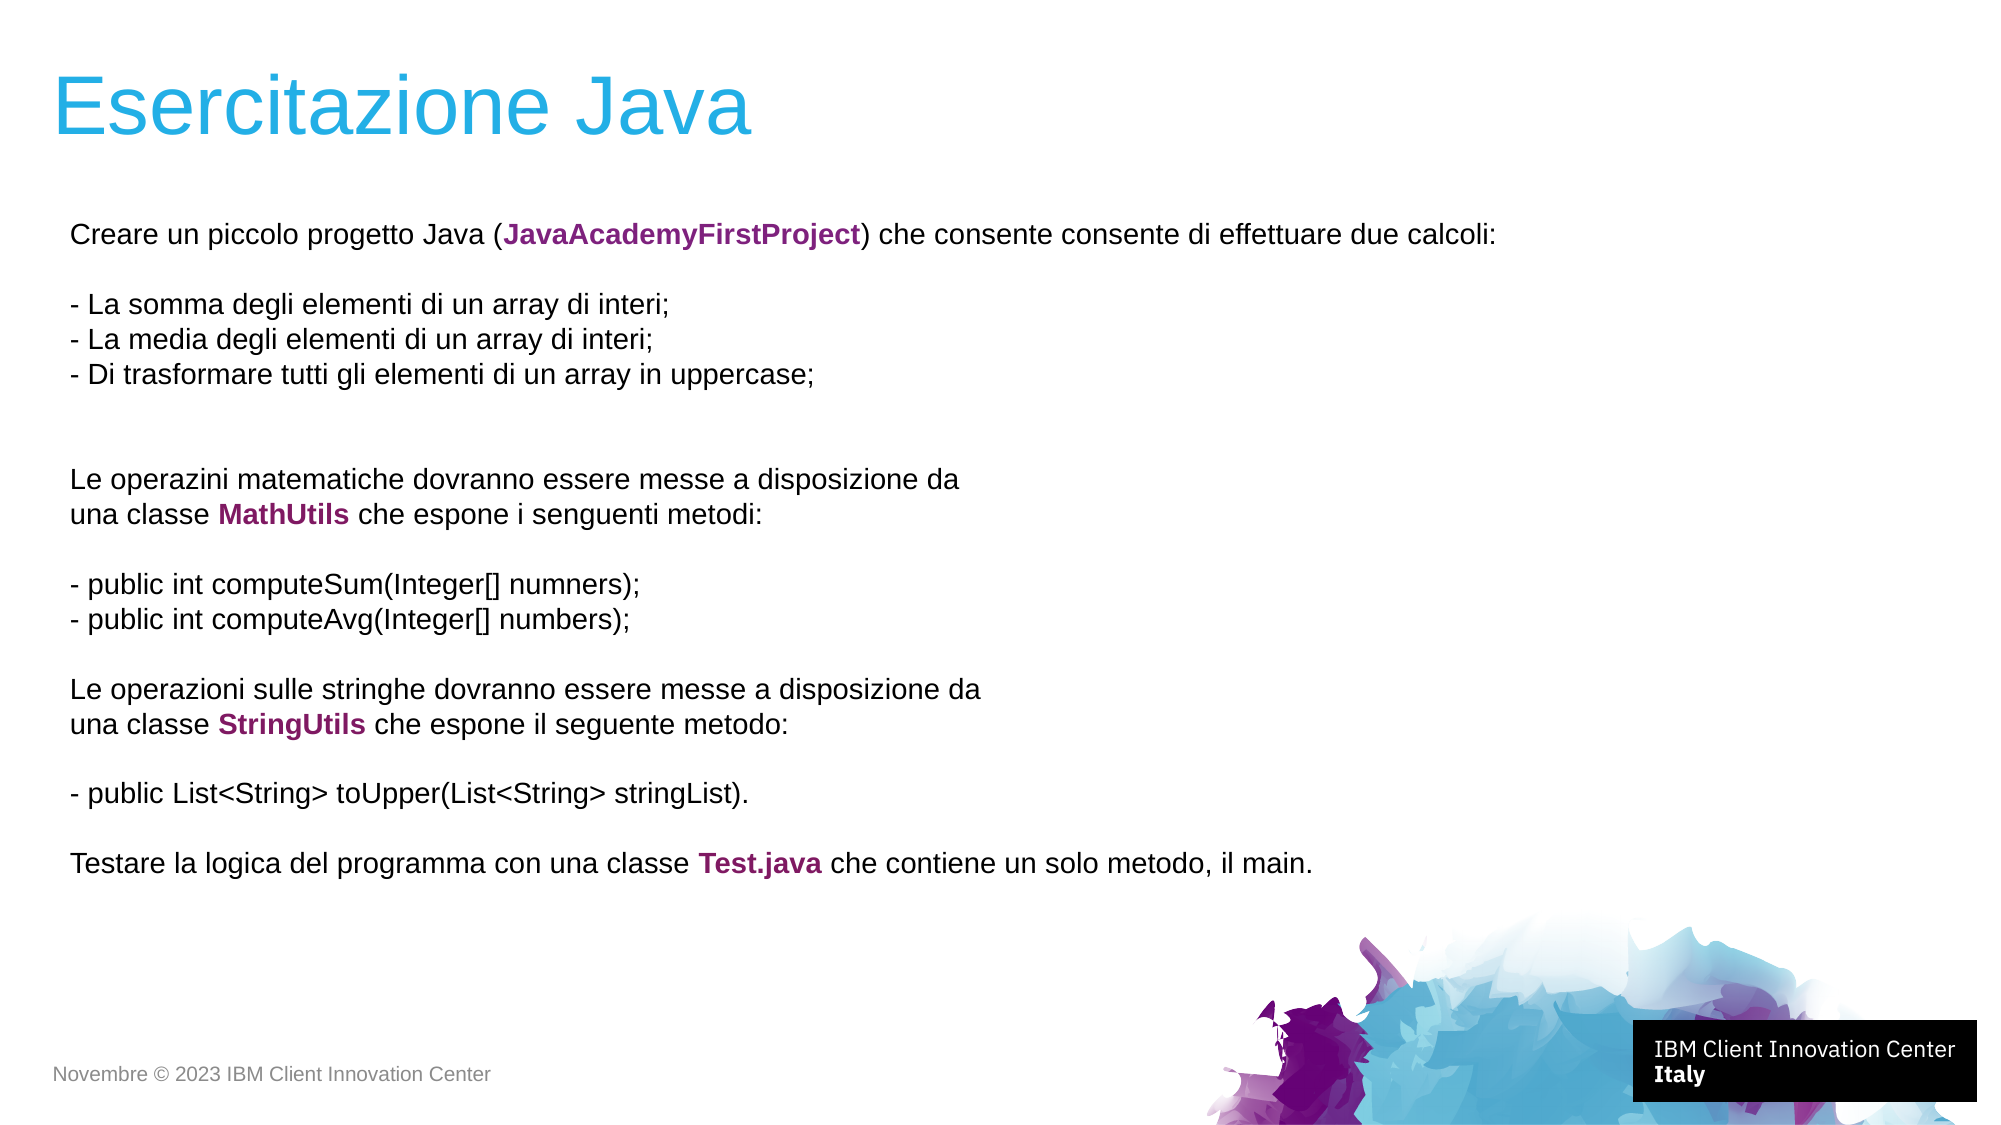

# Esercitazione Java
Creare un piccolo progetto Java (JavaAcademyFirstProject) che consente consente di effettuare due calcoli:

- La somma degli elementi di un array di interi;
- La media degli elementi di un array di interi;
- Di trasformare tutti gli elementi di un array in uppercase;

Le operazini matematiche dovranno essere messe a disposizione da
una classe MathUtils che espone i senguenti metodi:

- public int computeSum(Integer[] numners);
- public int computeAvg(Integer[] numbers);

Le operazioni sulle stringhe dovranno essere messe a disposizione da
una classe StringUtils che espone il seguente metodo:

- public List<String> toUpper(List<String> stringList).

Testare la logica del programma con una classe Test.java che contiene un solo metodo, il main.
Novembre © 2023 IBM Client Innovation Center